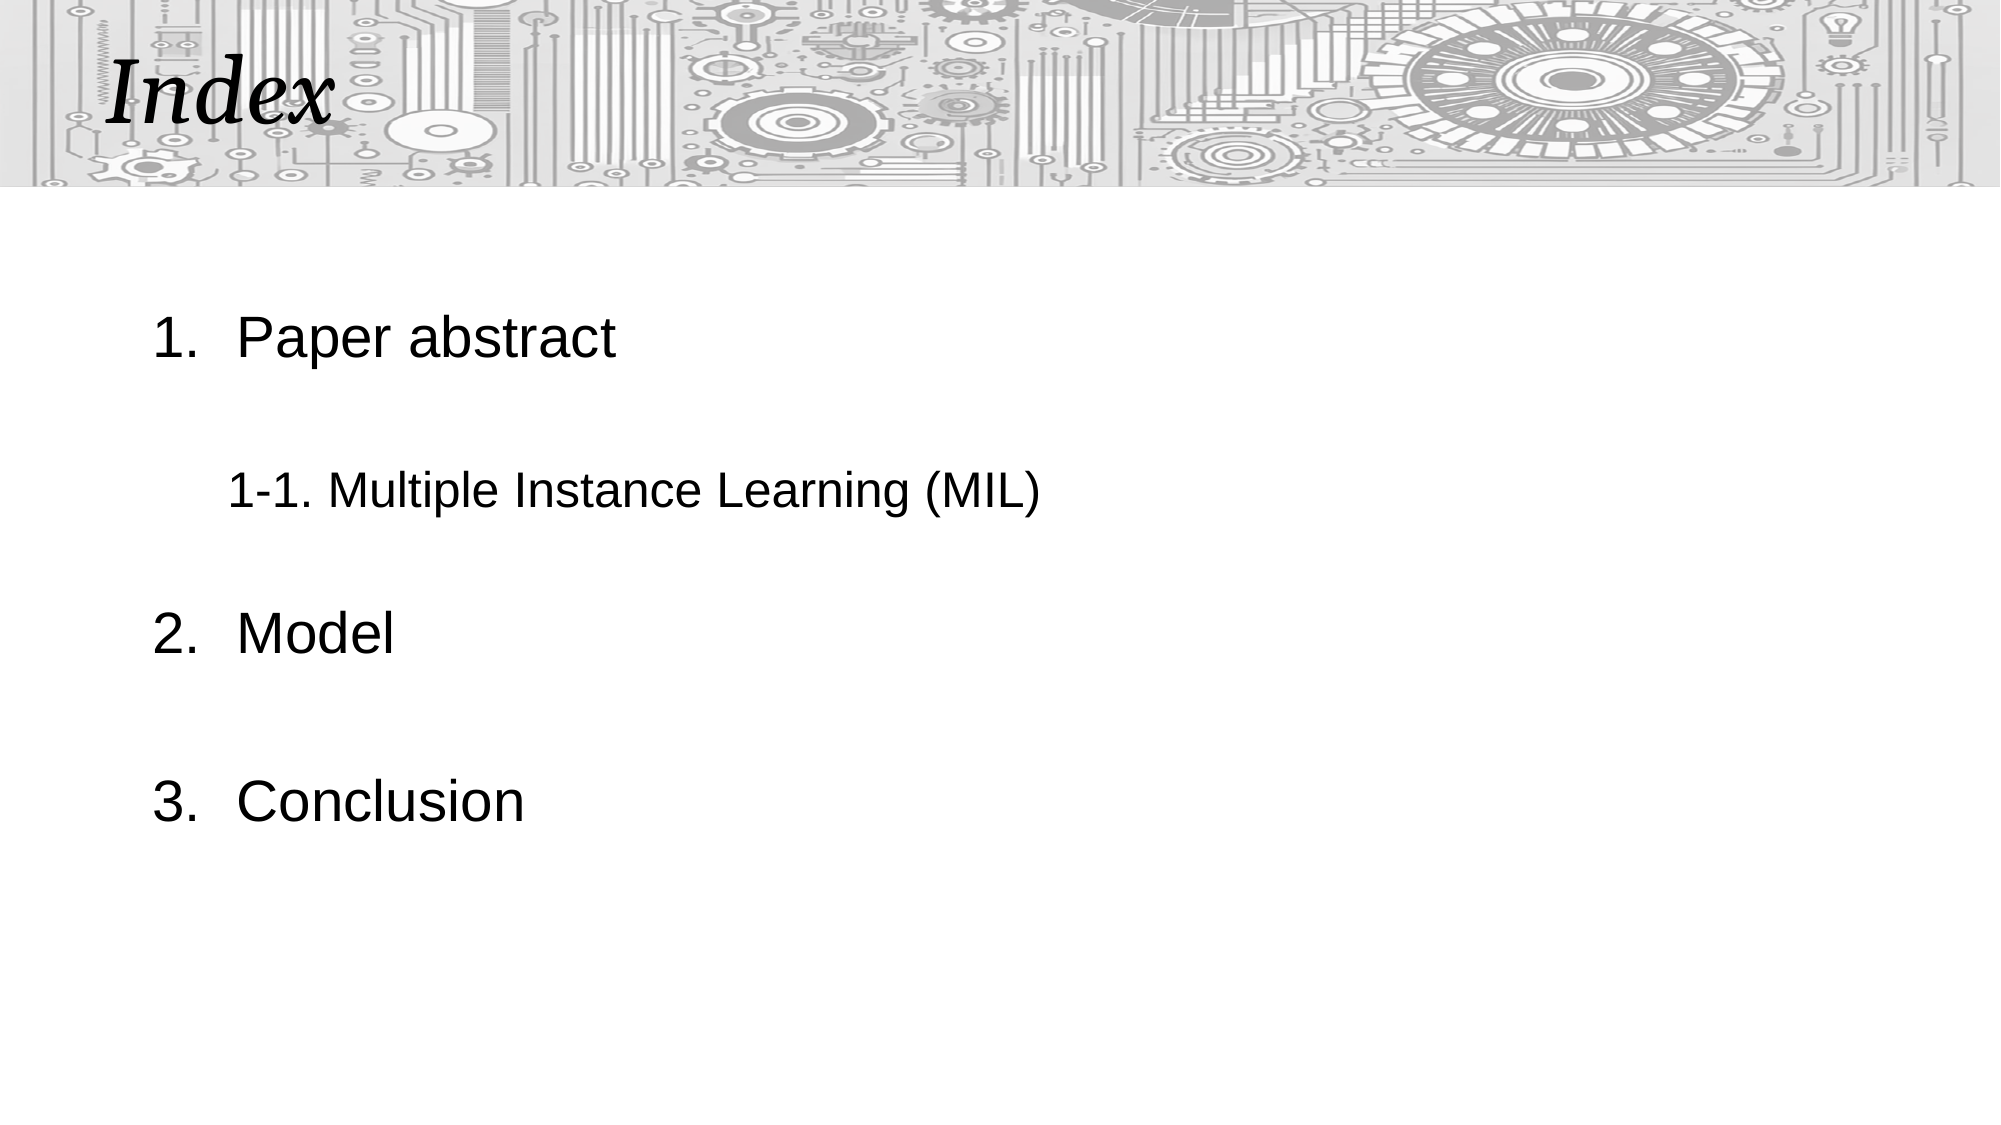

# Index
Paper abstract

1-1. Multiple Instance Learning (MIL)

Model

Conclusion